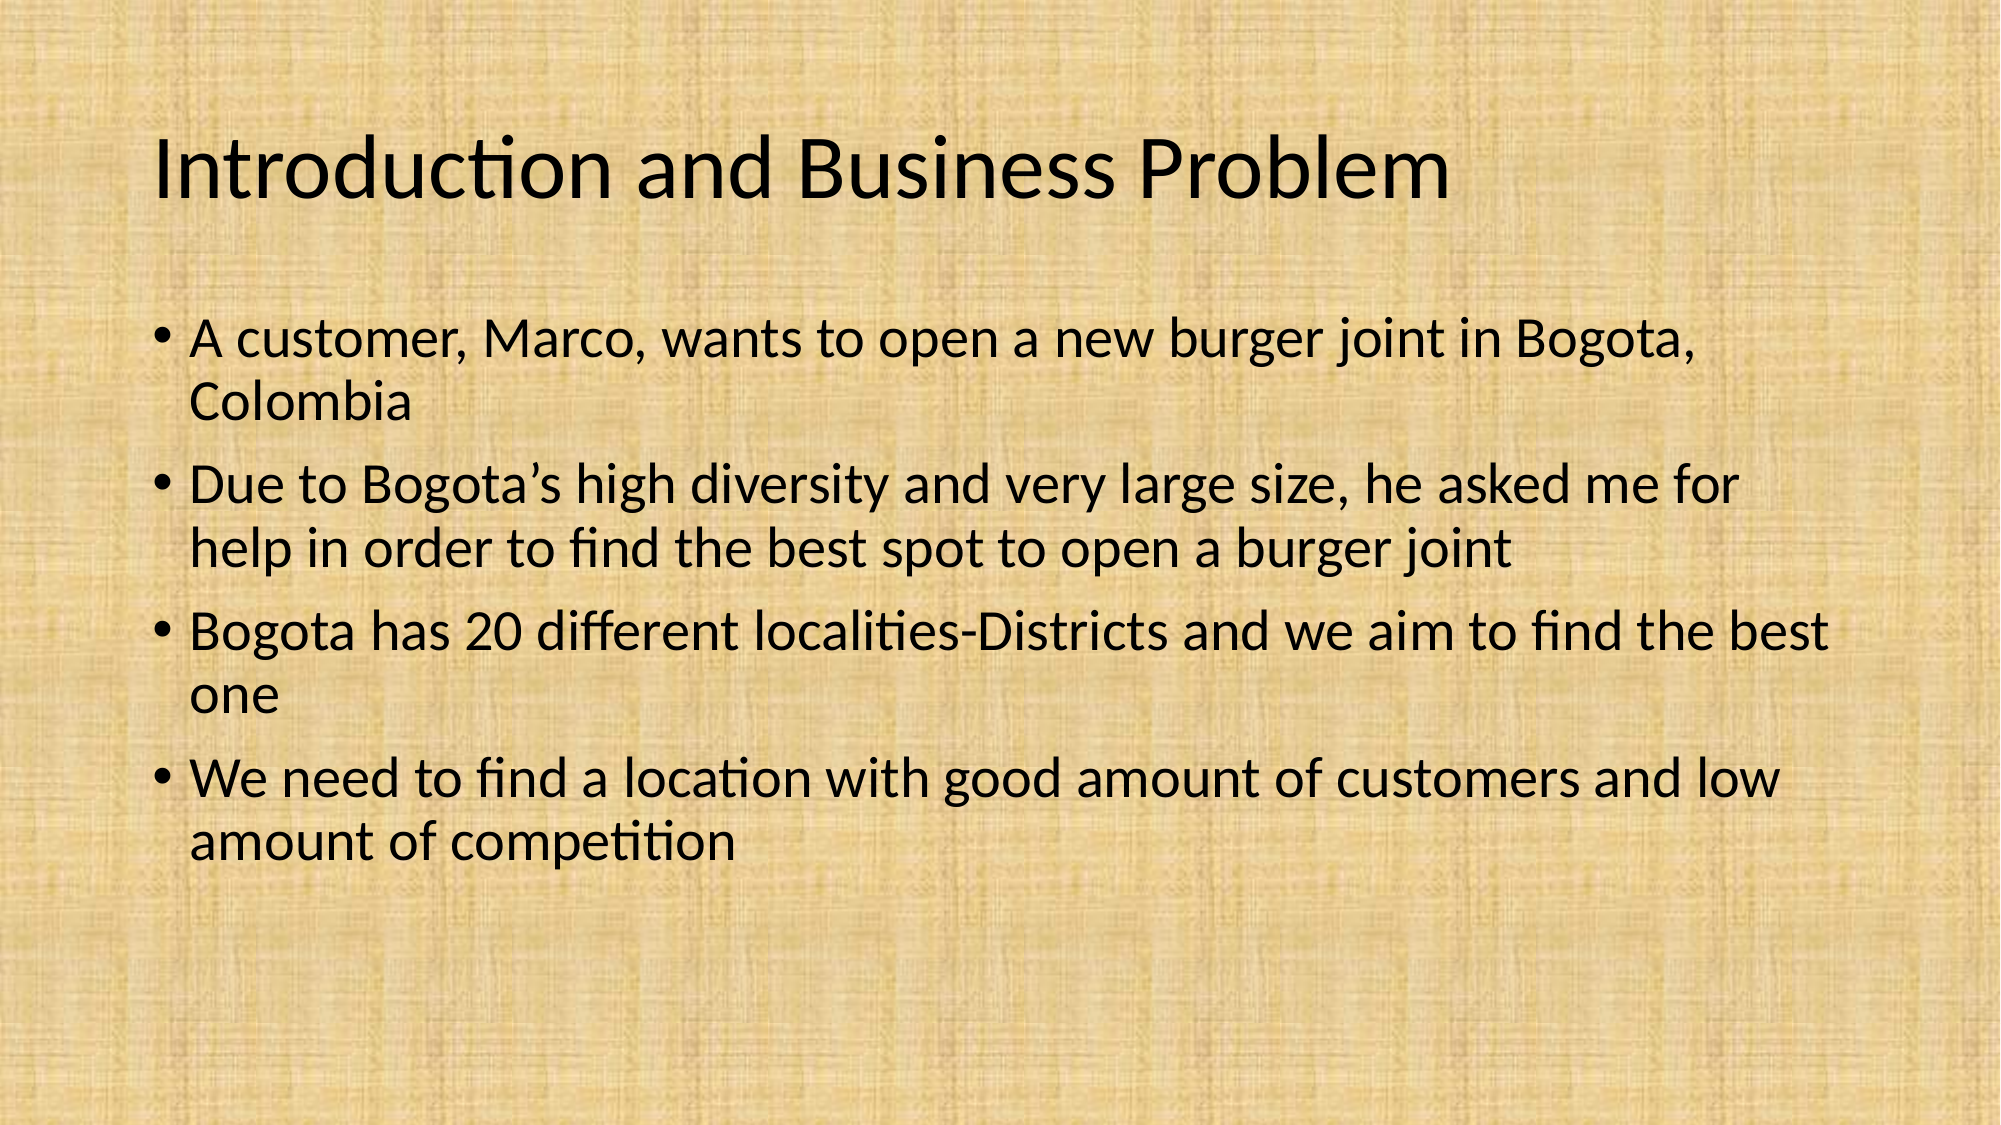

# Introduction and Business Problem
A customer, Marco, wants to open a new burger joint in Bogota, Colombia
Due to Bogota’s high diversity and very large size, he asked me for help in order to find the best spot to open a burger joint
Bogota has 20 different localities-Districts and we aim to find the best one
We need to find a location with good amount of customers and low amount of competition